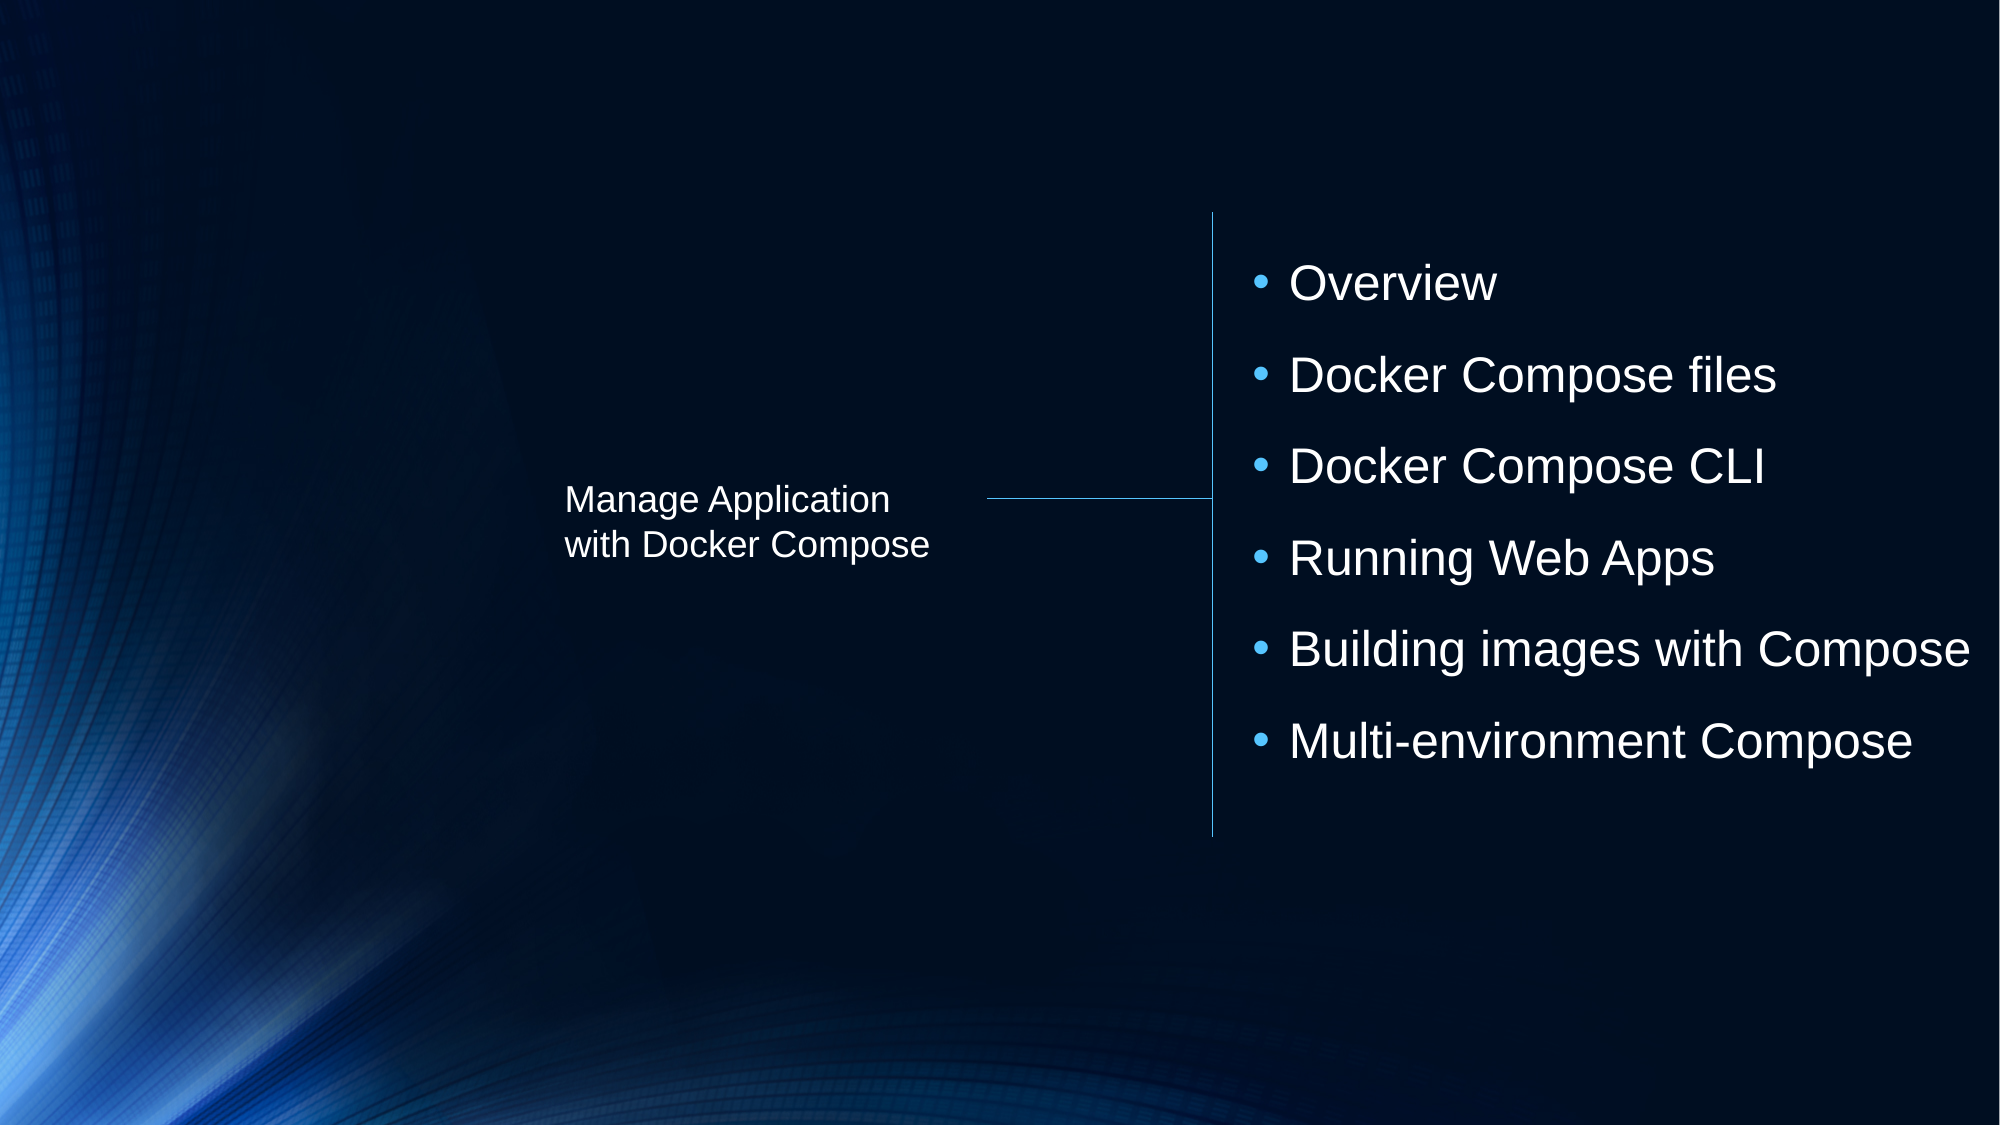

Overview
Docker Compose files
Docker Compose CLI
Running Web Apps
Building images with Compose
Multi-environment Compose

Manage Application with Docker Compose